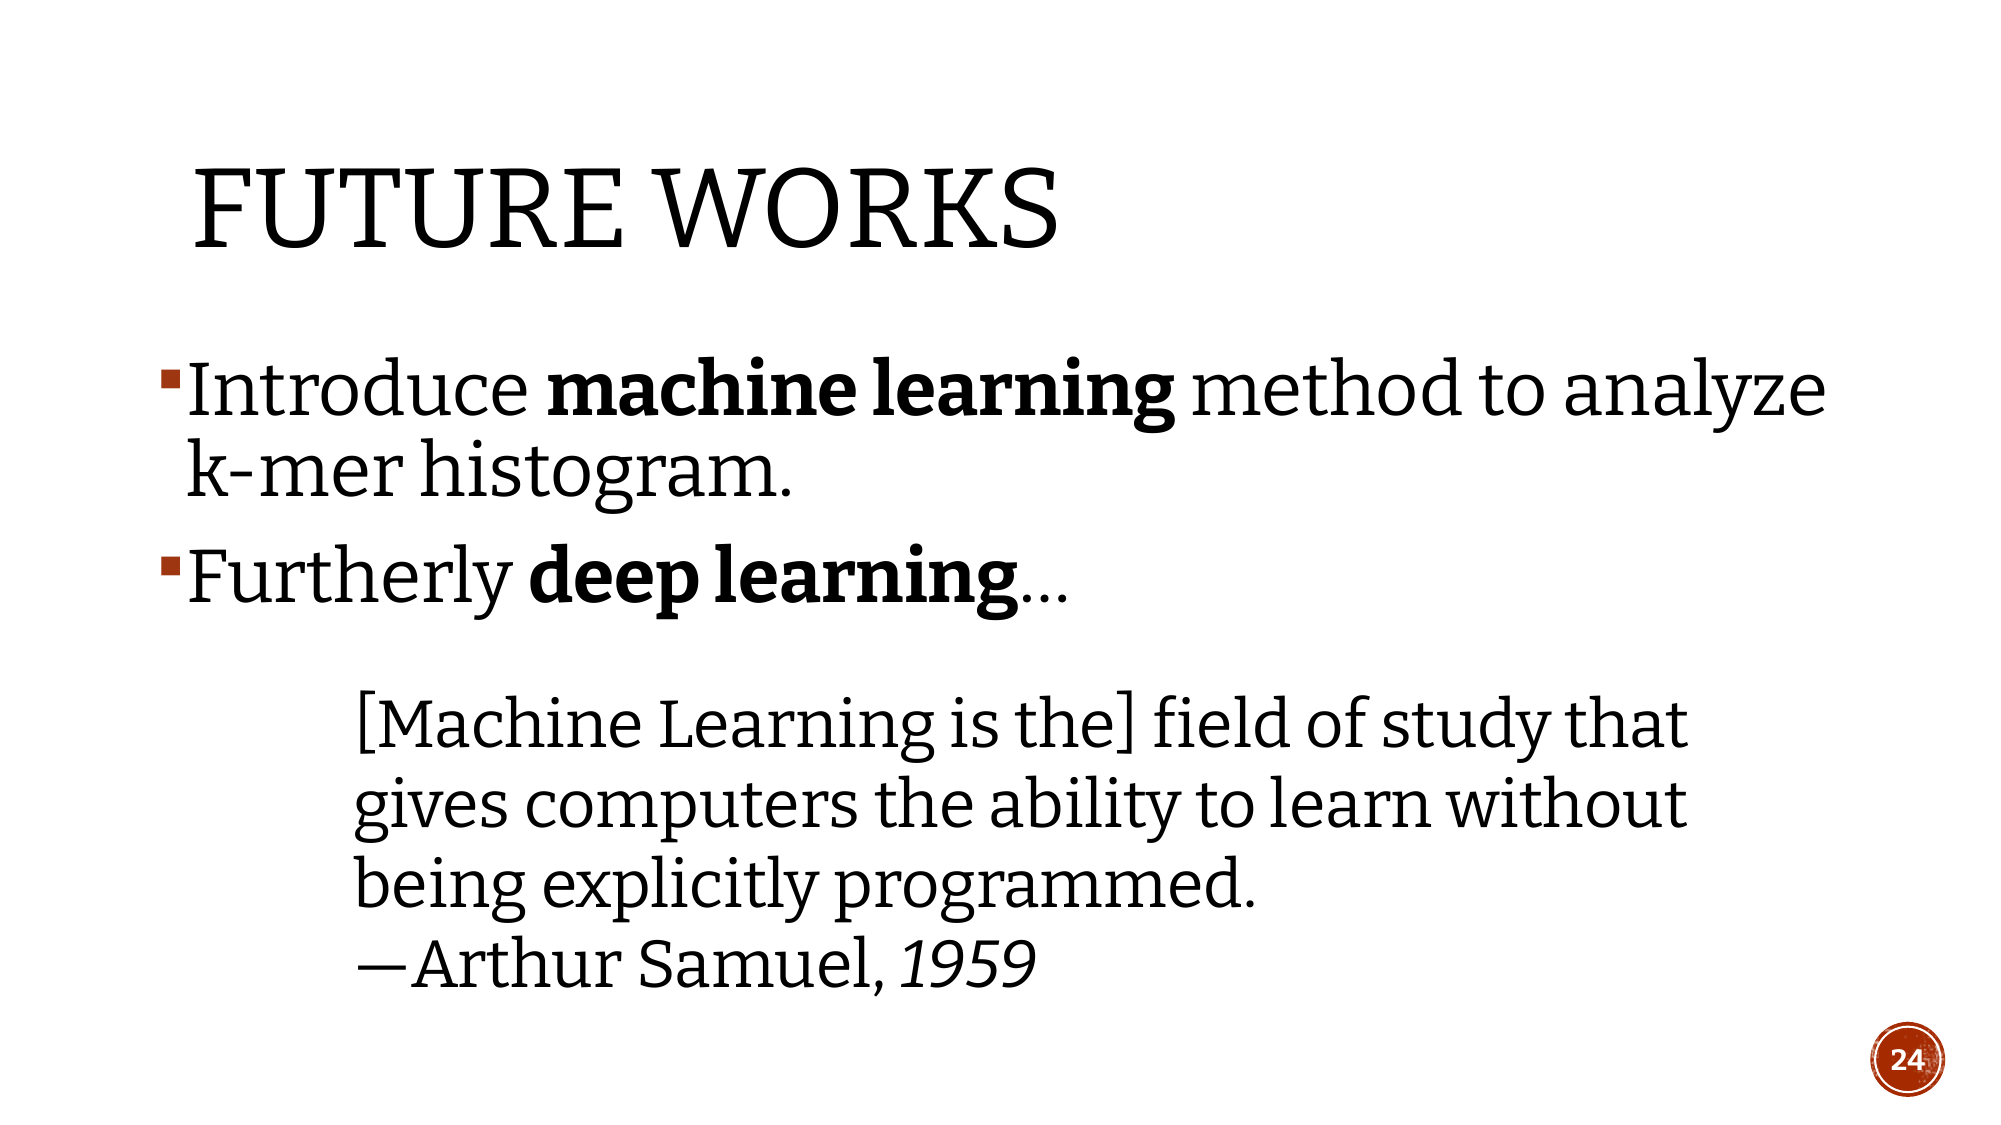

# Future works
Introduce machine learning method to analyze k-mer histogram.
Furtherly deep learning…
[Machine Learning is the] field of study that gives computers the ability to learn without being explicitly programmed.
—Arthur Samuel, 1959
24